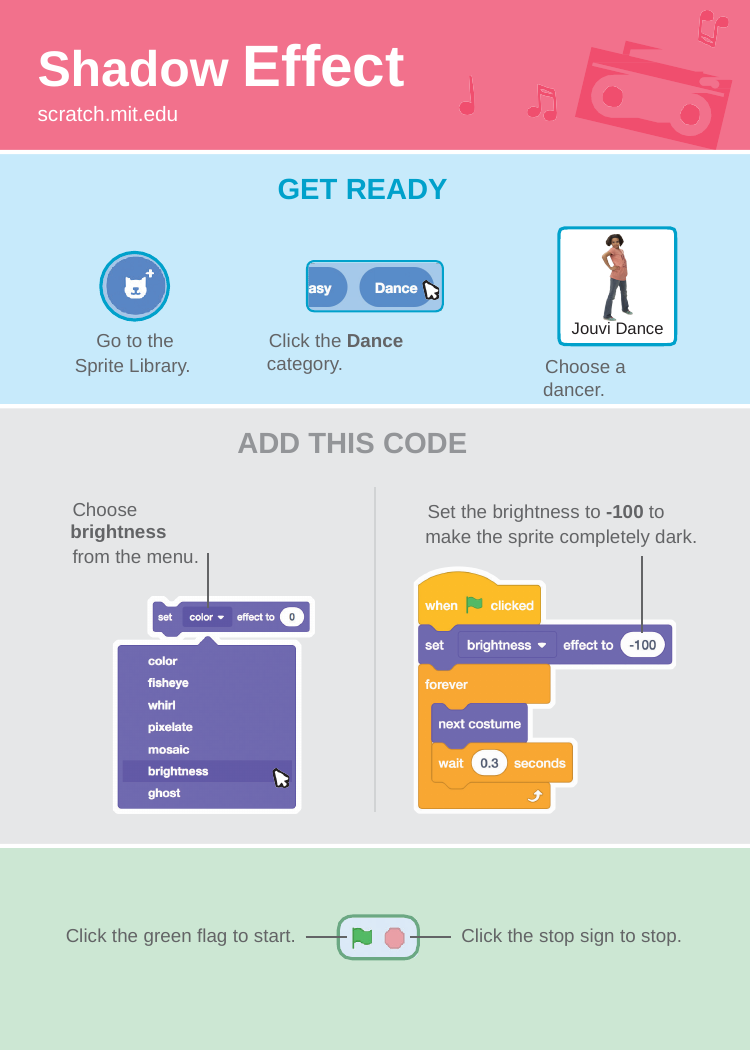

# Shadow Effect
scratch.mit.edu

GET READY

Jouvi Dance
Go to the  Sprite Library.
Click the Dance category.
Choose a dancer.

ADD THIS CODE
Choose brightness
from the menu.
Set the brightness to -100 to  make the sprite completely dark.

Click the green flag to start.
Click the stop sign to stop.